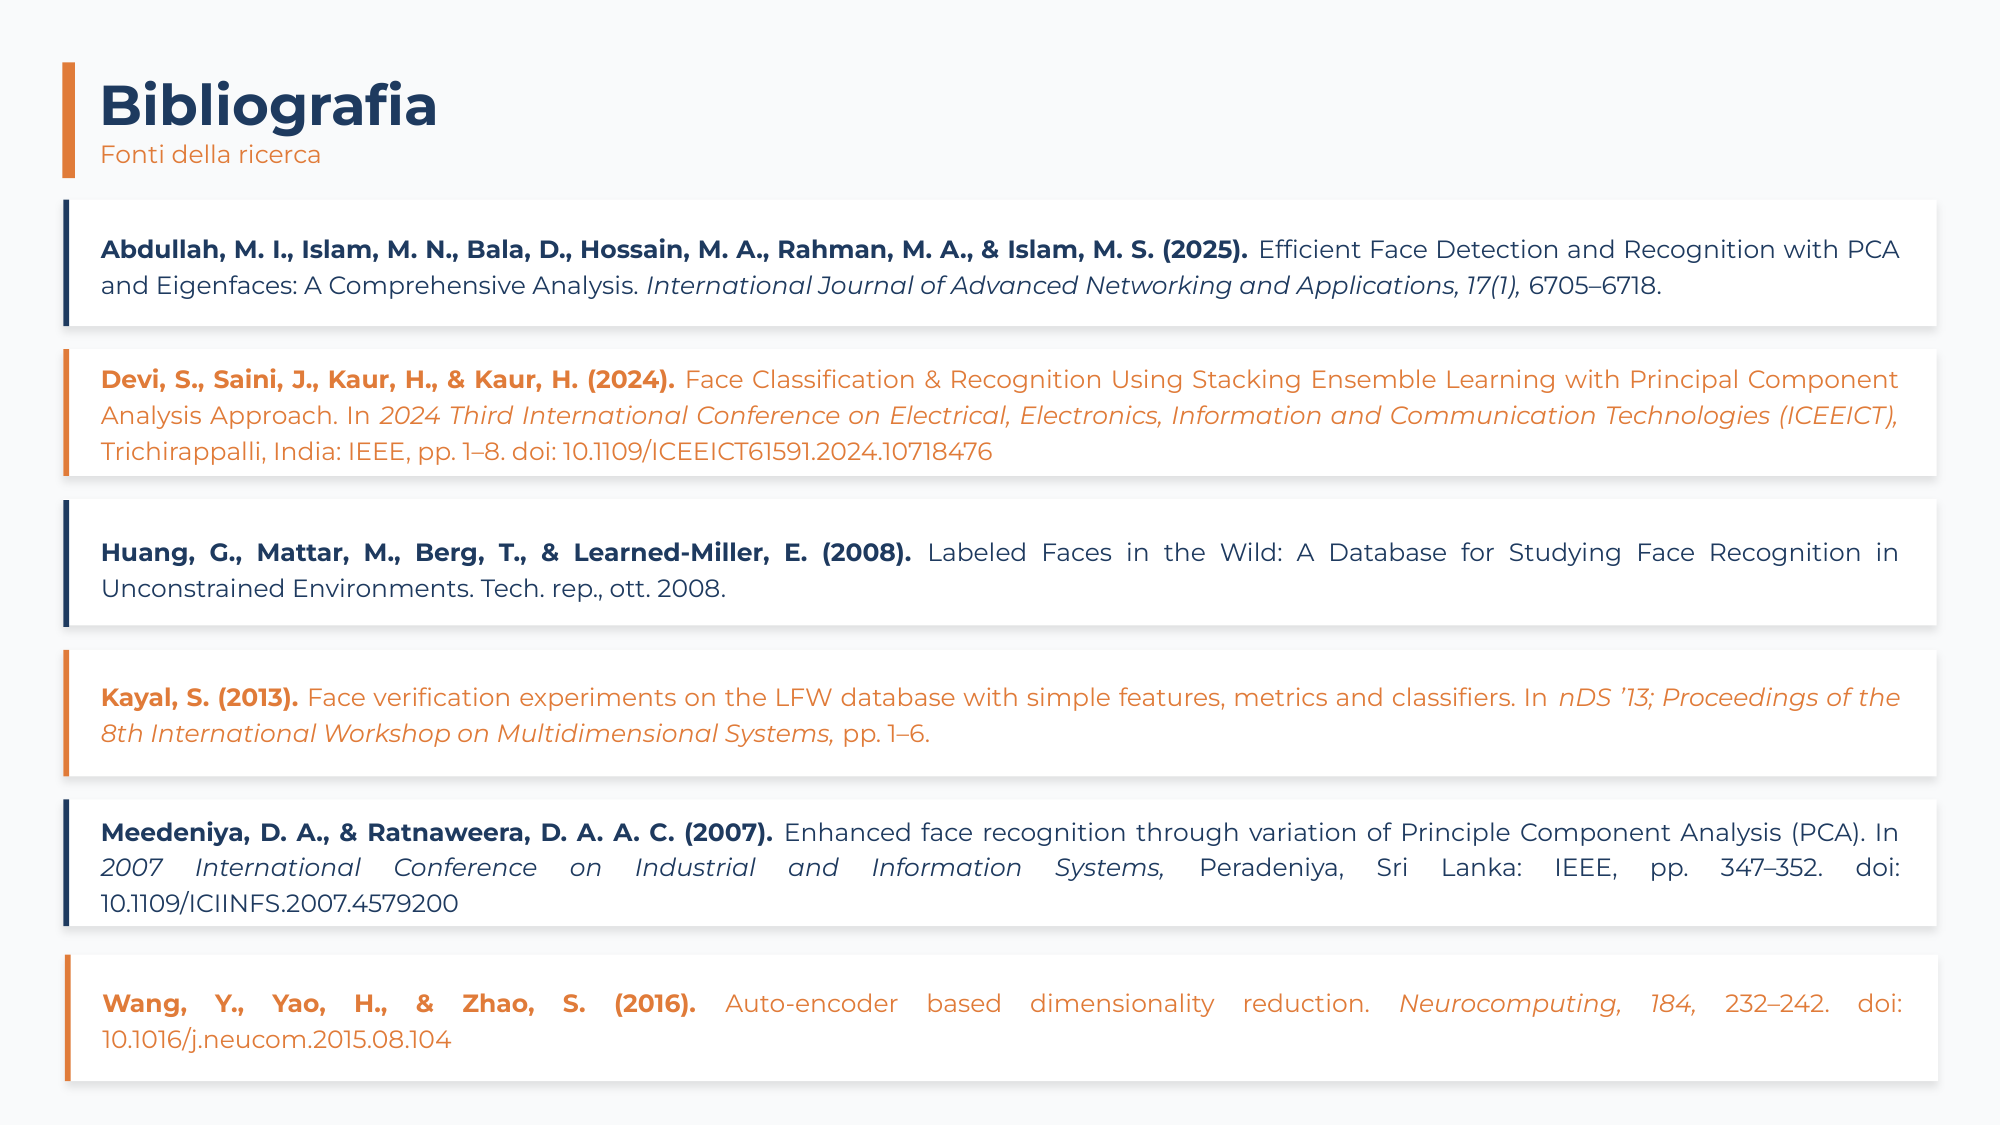

Bibliografia

Fonti della ricerca

Abdullah, M. I., Islam, M. N., Bala, D., Hossain, M. A., Rahman, M. A., & Islam, M. S. (2025). Efficient Face Detection and Recognition with PCA and Eigenfaces: A Comprehensive Analysis. International Journal of Advanced Networking and Applications, 17(1), 6705–6718.
1
Devi, S., Saini, J., Kaur, H., & Kaur, H. (2024). Face Classification & Recognition Using Stacking Ensemble Learning with Principal Component Analysis Approach. In 2024 Third International Conference on Electrical, Electronics, Information and Communication Technologies (ICEEICT), Trichirappalli, India: IEEE, pp. 1–8. doi: 10.1109/ICEEICT61591.2024.10718476

2

Huang, G., Mattar, M., Berg, T., & Learned-Miller, E. (2008). Labeled Faces in the Wild: A Database for Studying Face Recognition in Unconstrained Environments. Tech. rep., ott. 2008.
3
Kayal, S. (2013). Face verification experiments on the LFW database with simple features, metrics and classifiers. In nDS ’13; Proceedings of the 8th International Workshop on Multidimensional Systems, pp. 1–6.

4

Meedeniya, D. A., & Ratnaweera, D. A. A. C. (2007). Enhanced face recognition through variation of Principle Component Analysis (PCA). In 2007 International Conference on Industrial and Information Systems, Peradeniya, Sri Lanka: IEEE, pp. 347–352. doi: 10.1109/ICIINFS.2007.4579200
5

Wang, Y., Yao, H., & Zhao, S. (2016). Auto-encoder based dimensionality reduction. Neurocomputing, 184, 232–242. doi: 10.1016/j.neucom.2015.08.104
4